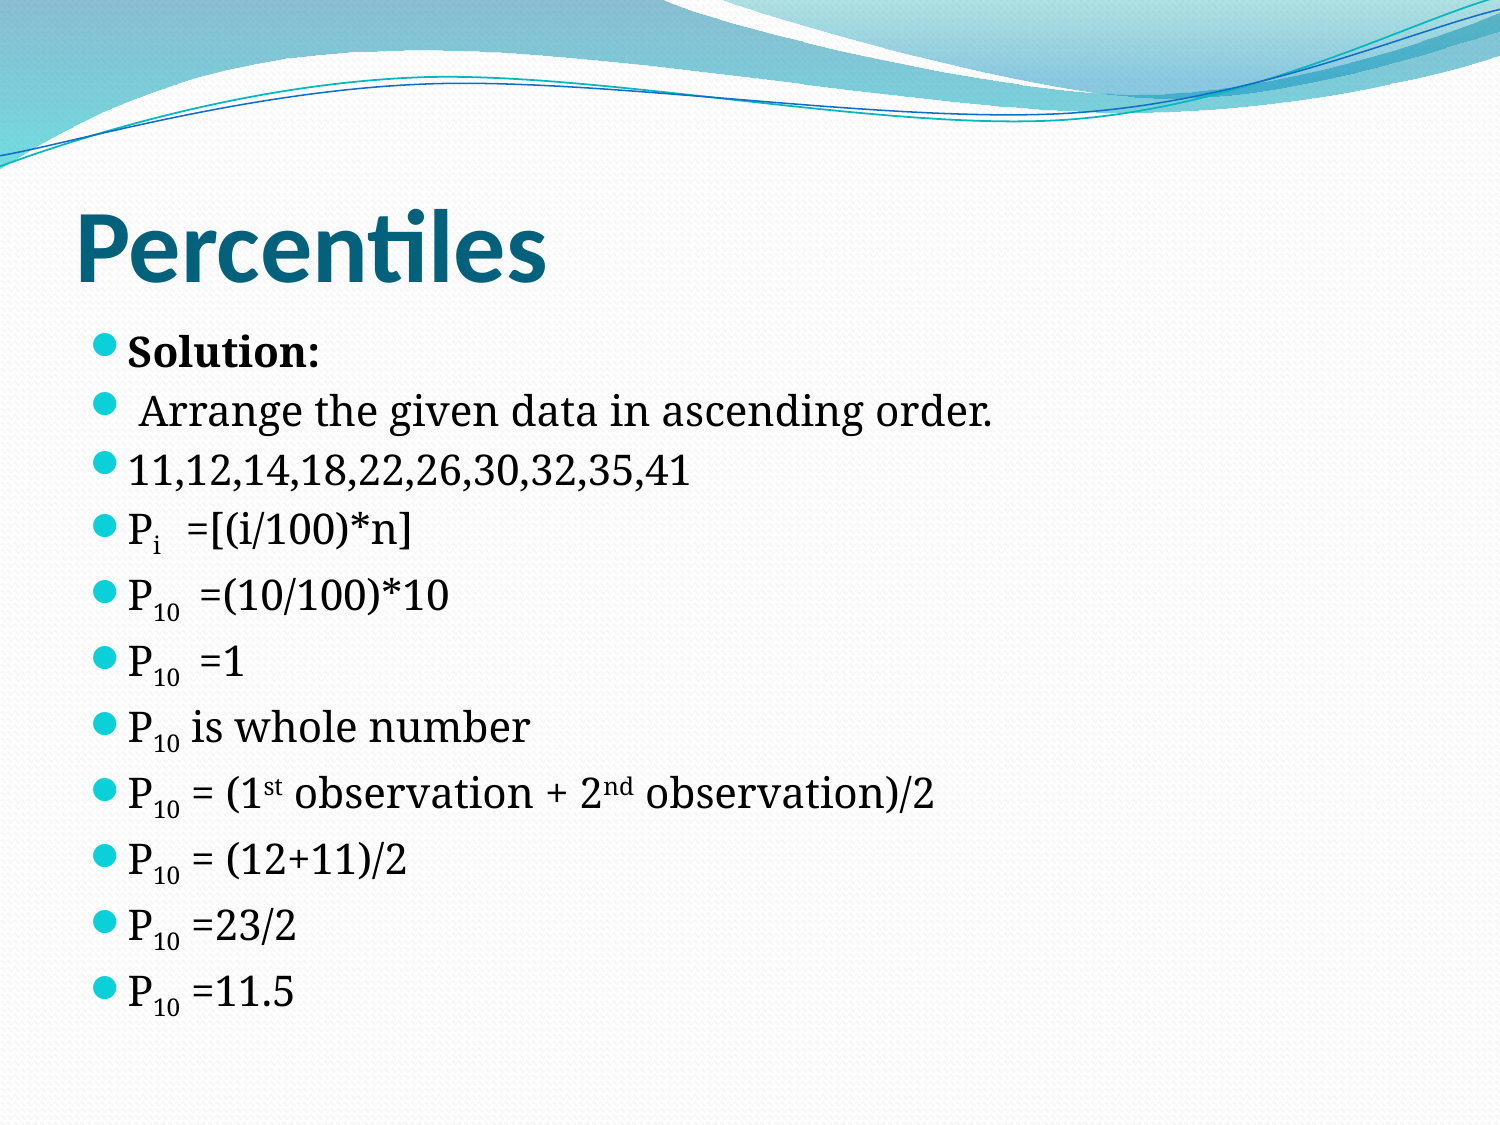

# Percentiles
Solution:
 Arrange the given data in ascending order.
11,12,14,18,22,26,30,32,35,41
Pi    =[(i/100)*n]
P10   =(10/100)*10
P10   =1
P10 is whole number
P10 = (1st observation + 2nd observation)/2
P10 = (12+11)/2
P10 =23/2
P10 =11.5